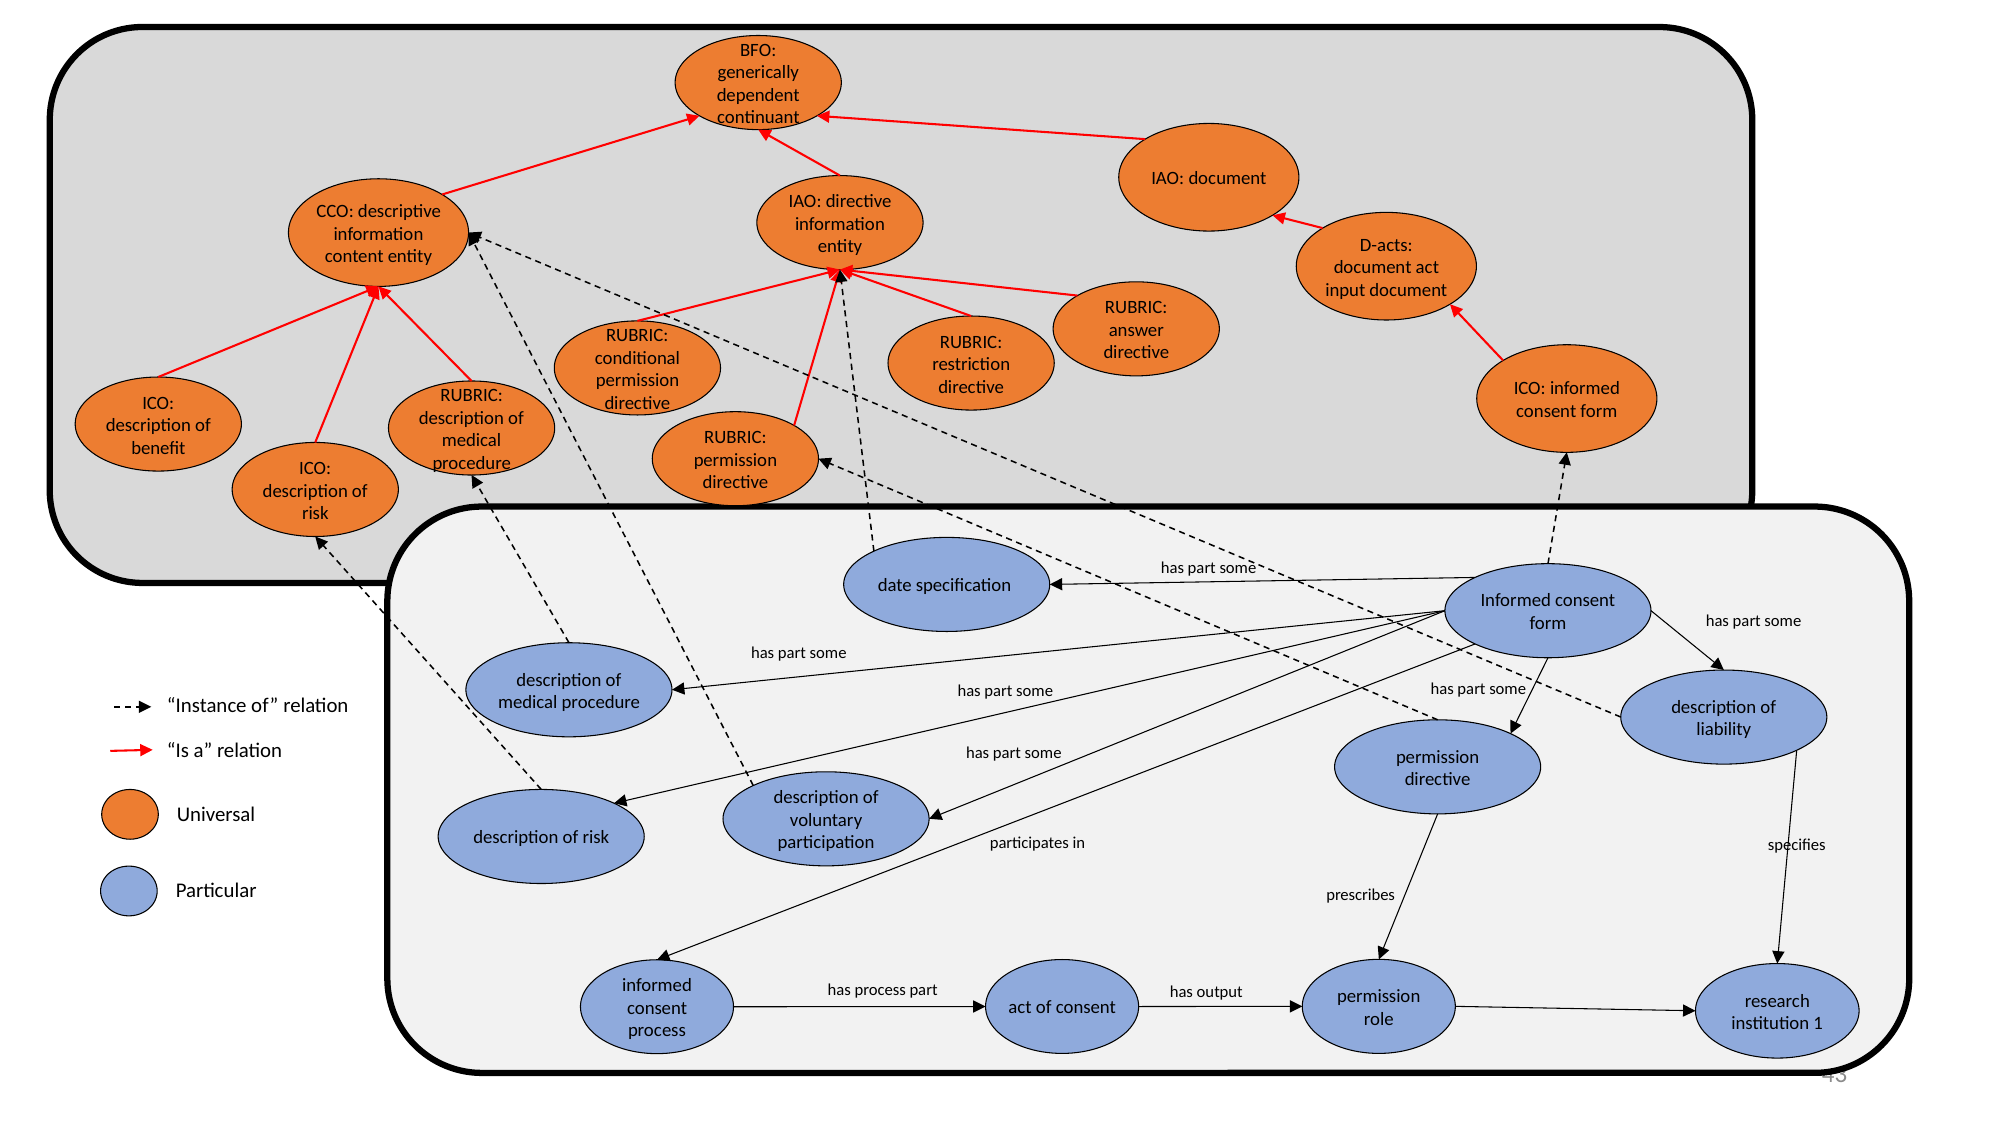

BFO: generically dependent continuant
IAO: document
IAO: directive information entity
CCO: descriptive information content entity
D-acts: document act input document
RUBRIC: answer directive
RUBRIC: restriction directive
RUBRIC: conditional permission directive
ICO: informed consent form
ICO: description of benefit
RUBRIC: description of medical procedure
RUBRIC: permission directive
ICO: description of risk

date specification
has part some
Informed consent form
has part some
has part some
description of medical procedure
description of liability
has part some
has part some
“Instance of” relation
permission directive
“Is a” relation
has part some
description of voluntary participation
description of risk

Universal

Particular
participates in
specifies
prescribes
permission role
act of consent
informed consent process
research institution 1
has process part
has output
43
bearer of